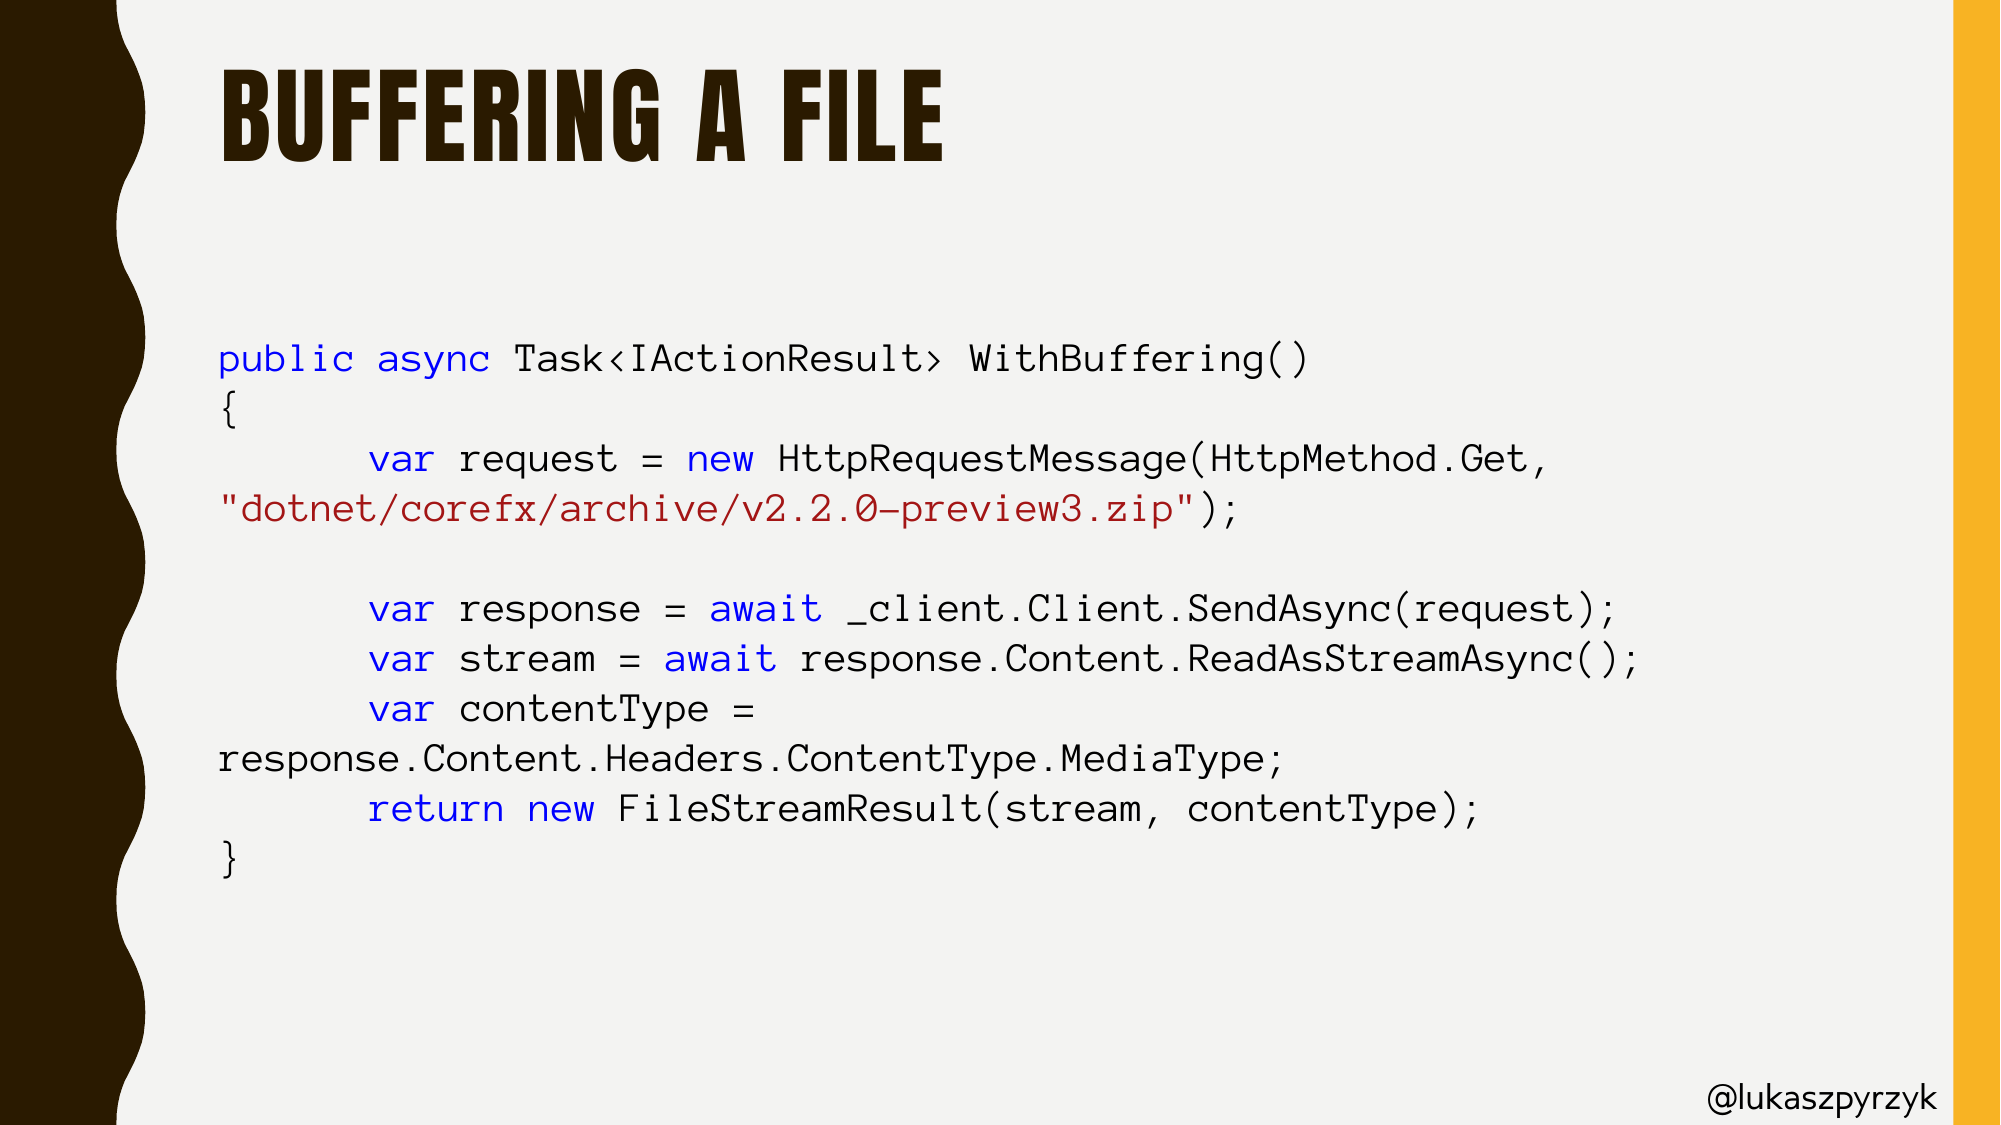

# Buffering a file
public async Task<IActionResult> WithBuffering()
{
	var request = new HttpRequestMessage(HttpMethod.Get, "dotnet/corefx/archive/v2.2.0-preview3.zip");

	var response = await _client.Client.SendAsync(request);
	var stream = await response.Content.ReadAsStreamAsync();
	var contentType = response.Content.Headers.ContentType.MediaType;
	return new FileStreamResult(stream, contentType);
}
@lukaszpyrzyk